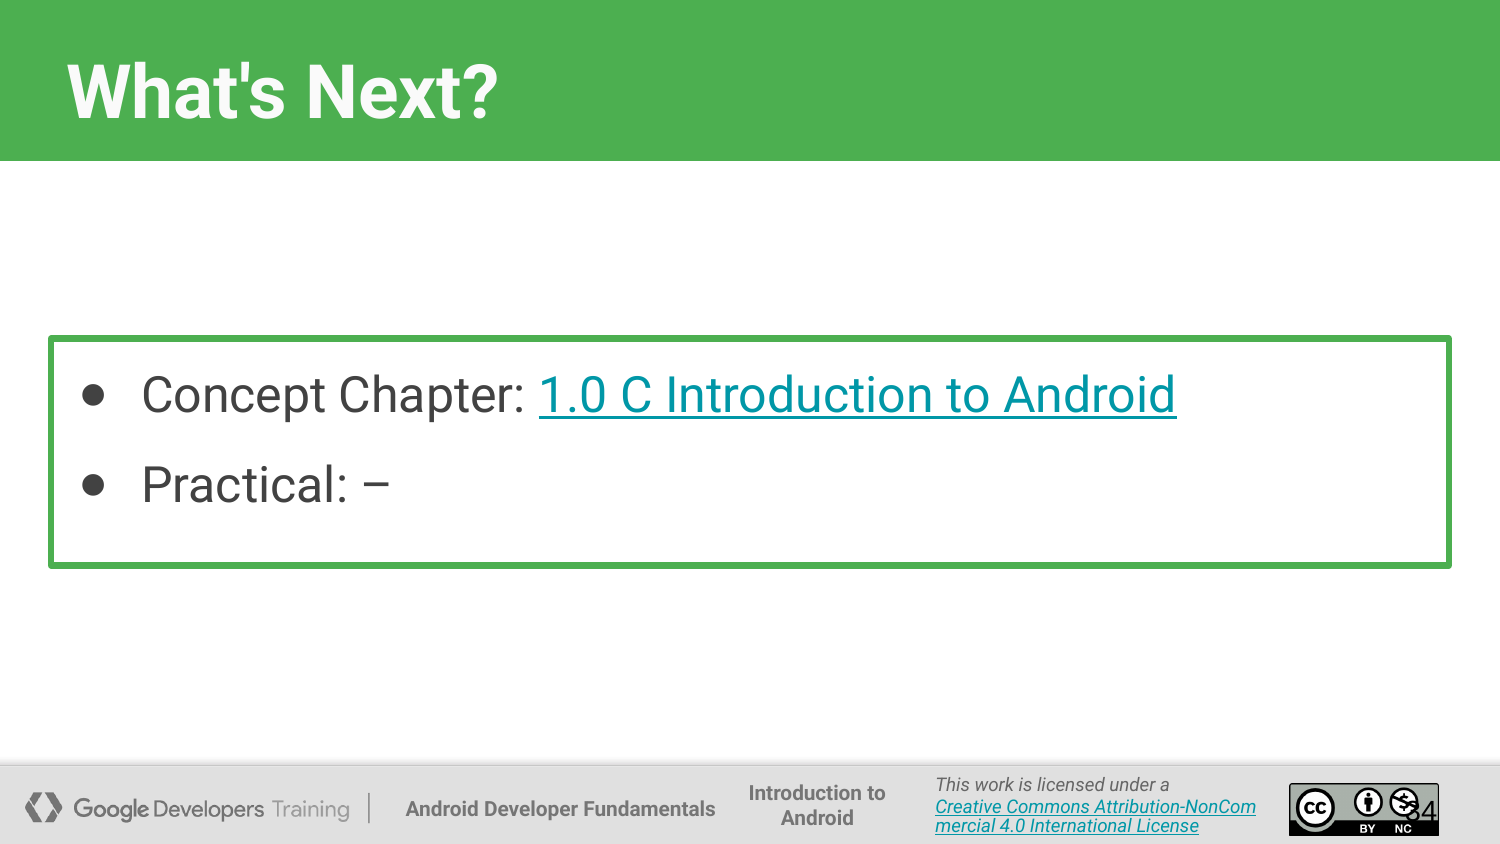

# What's Next?
Concept Chapter: 1.0 C Introduction to Android
Practical: –
34